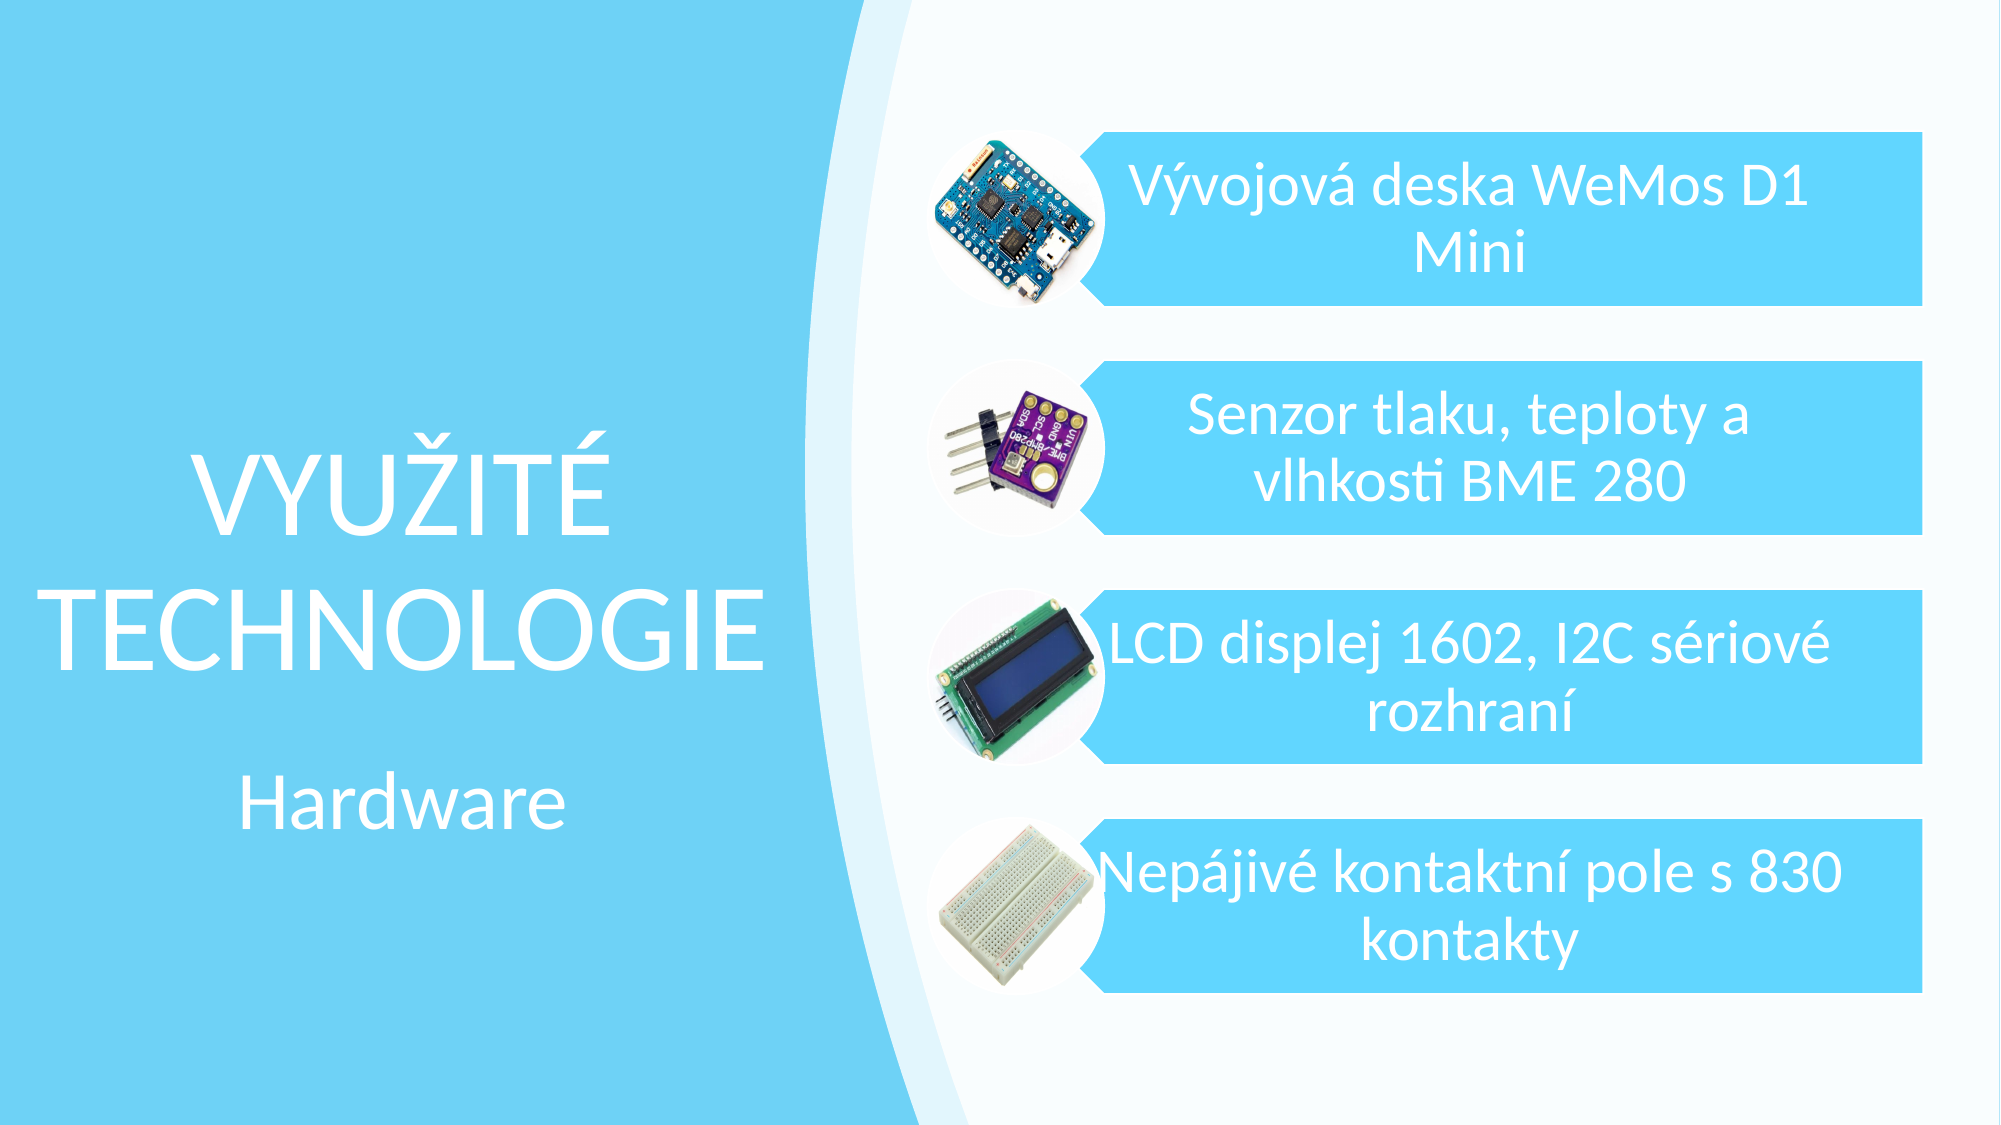

Vývojová deska WeMos D1 Mini
Senzor tlaku, teploty a vlhkosti BME 280
LCD displej 1602, I2C sériové rozhraní
Nepájivé kontaktní pole s 830 kontakty
# VYUŽITÉ TECHNOLOGIE
Hardware